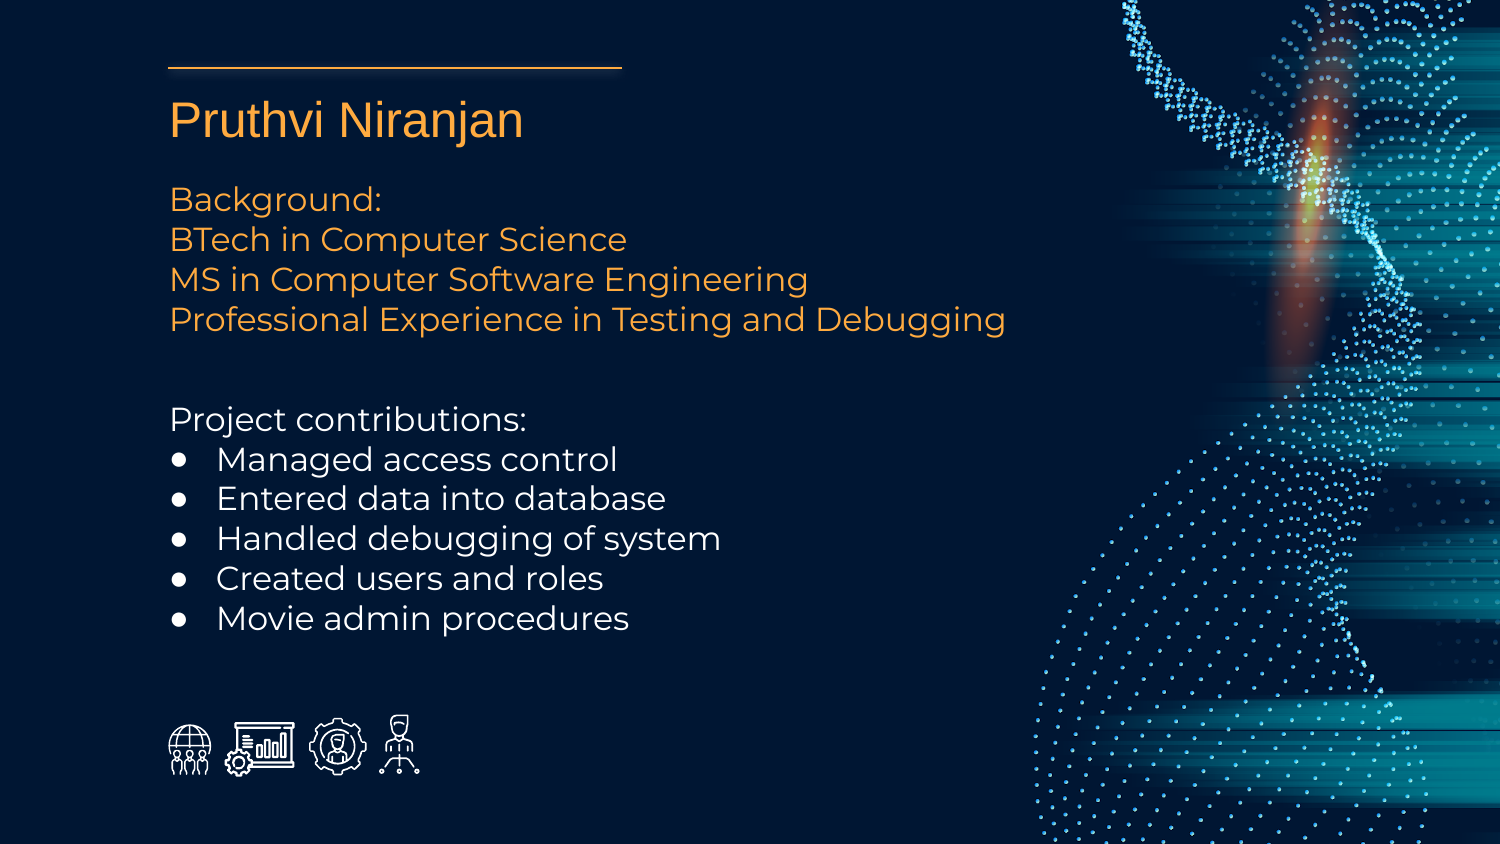

# Pruthvi Niranjan
Background:
BTech in Computer Science
MS in Computer Software Engineering
Professional Experience in Testing and Debugging

Project contributions:
Managed access control
Entered data into database
Handled debugging of system
Created users and roles
Movie admin procedures